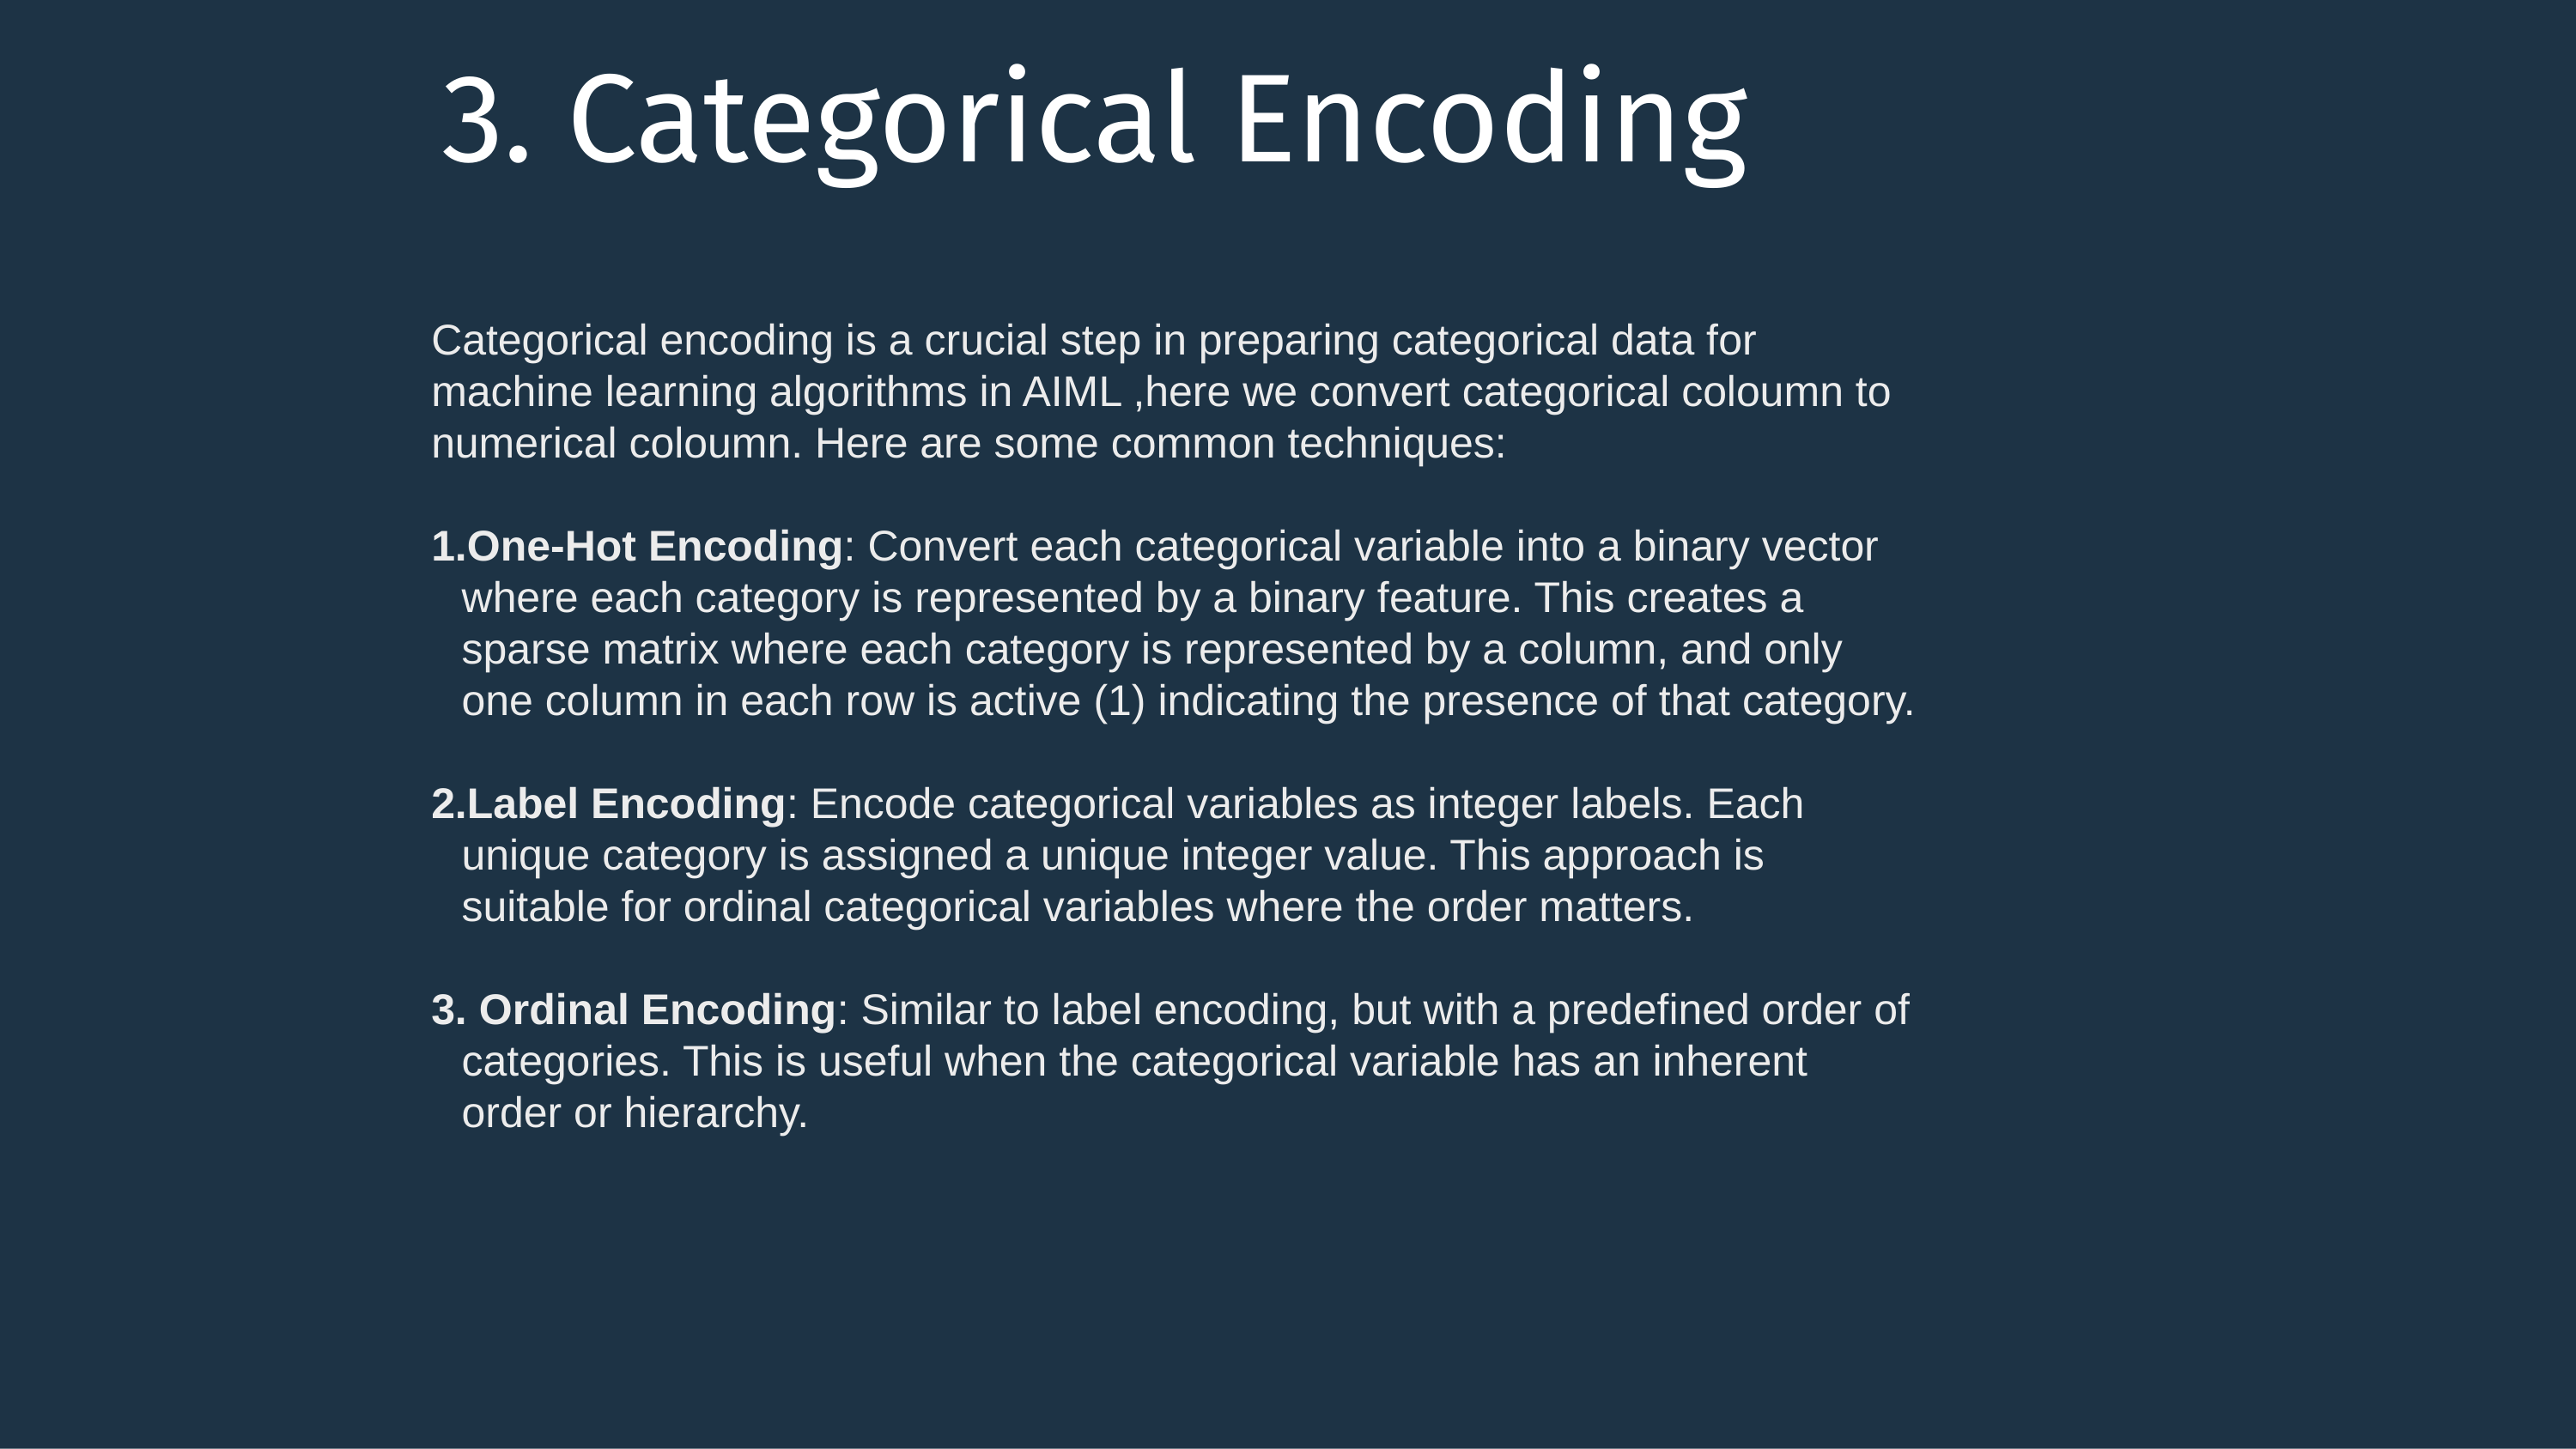

# 3. Categorical Encoding
Categorical encoding is a crucial step in preparing categorical data for machine learning algorithms in AIML ,here we convert categorical coloumn to numerical coloumn. Here are some common techniques:

One-Hot Encoding: Convert each categorical variable into a binary vector where each category is represented by a binary feature. This creates a sparse matrix where each category is represented by a column, and only one column in each row is active (1) indicating the presence of that category.

Label Encoding: Encode categorical variables as integer labels. Each unique category is assigned a unique integer value. This approach is suitable for ordinal categorical variables where the order matters.

 Ordinal Encoding: Similar to label encoding, but with a predefined order of categories. This is useful when the categorical variable has an inherent order or hierarchy.